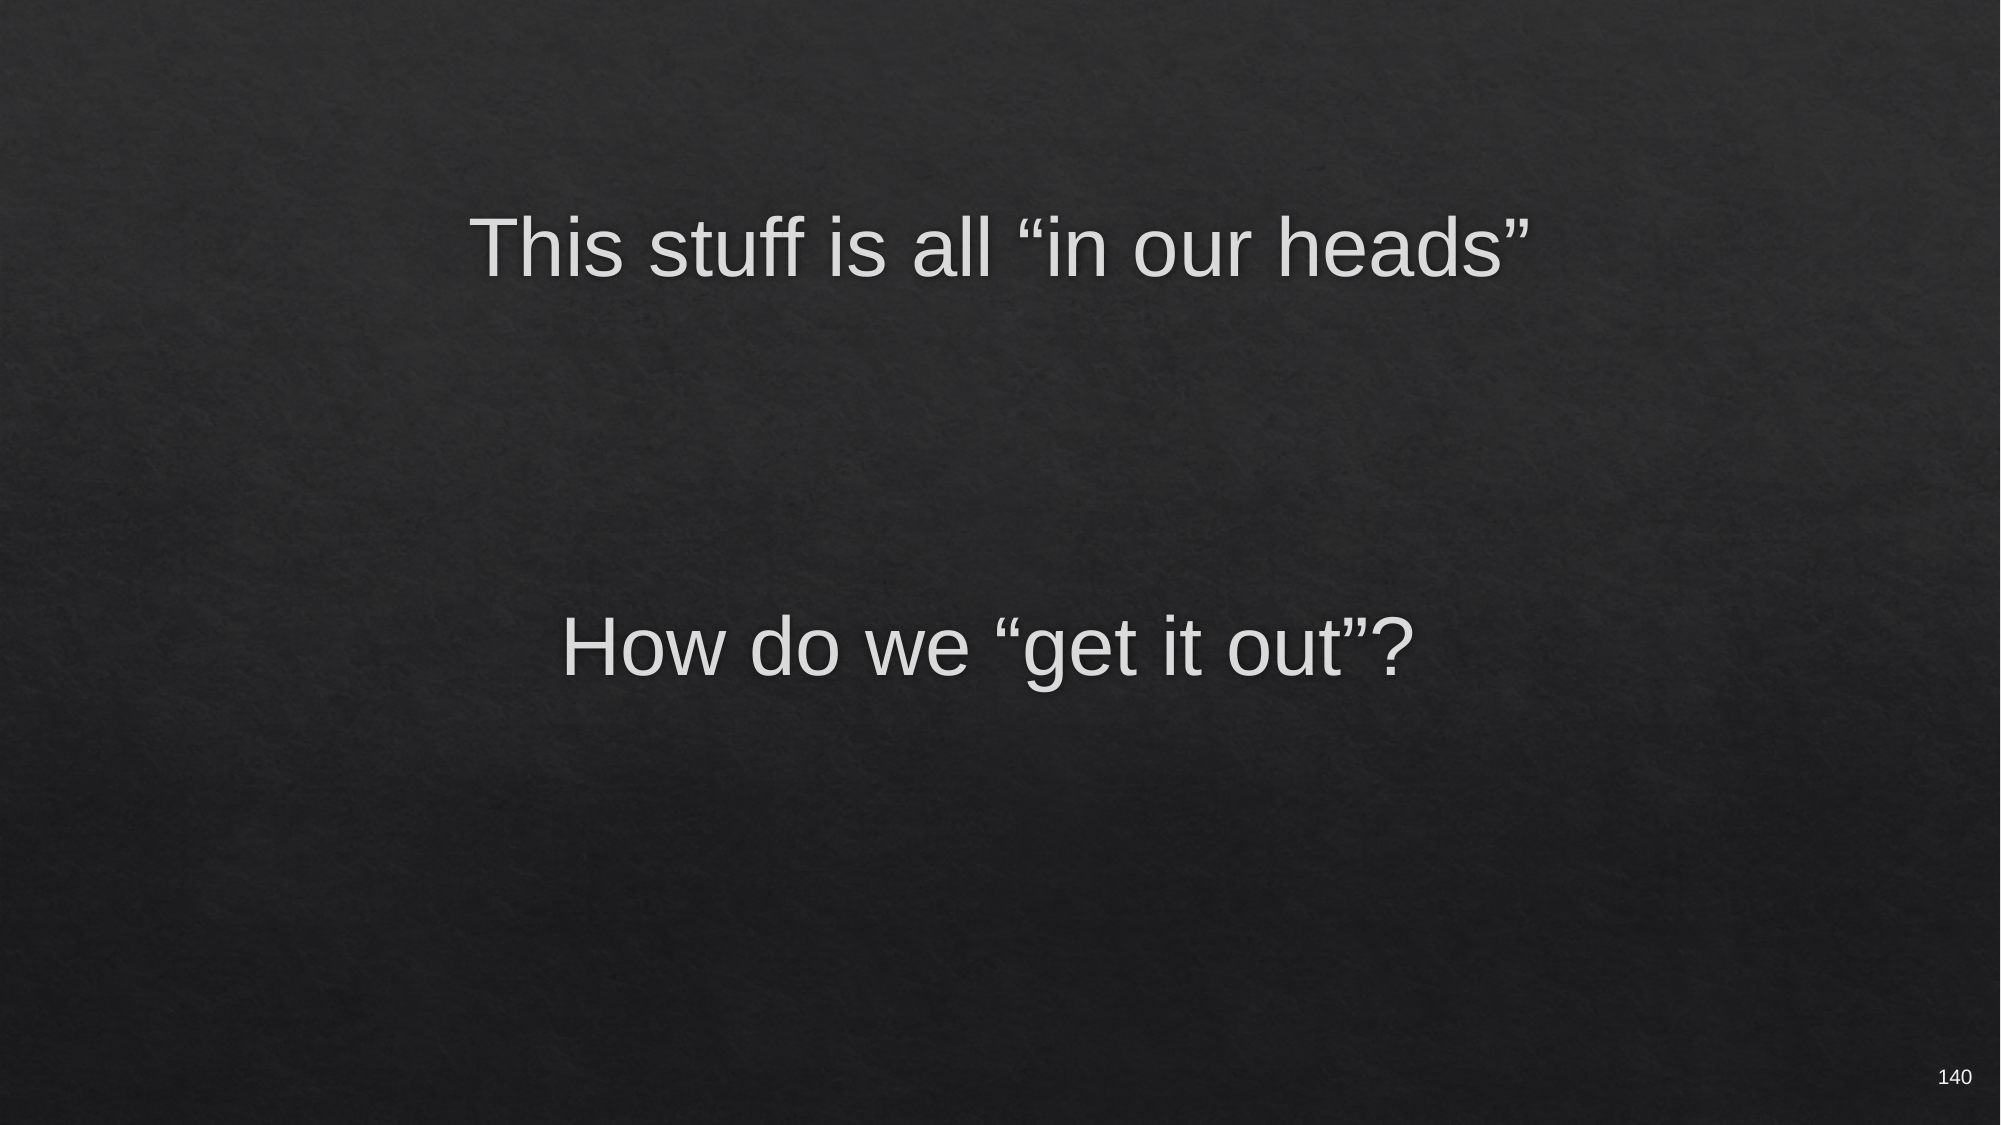

# This stuff is all “in our heads”
How do we “get it out”?
140